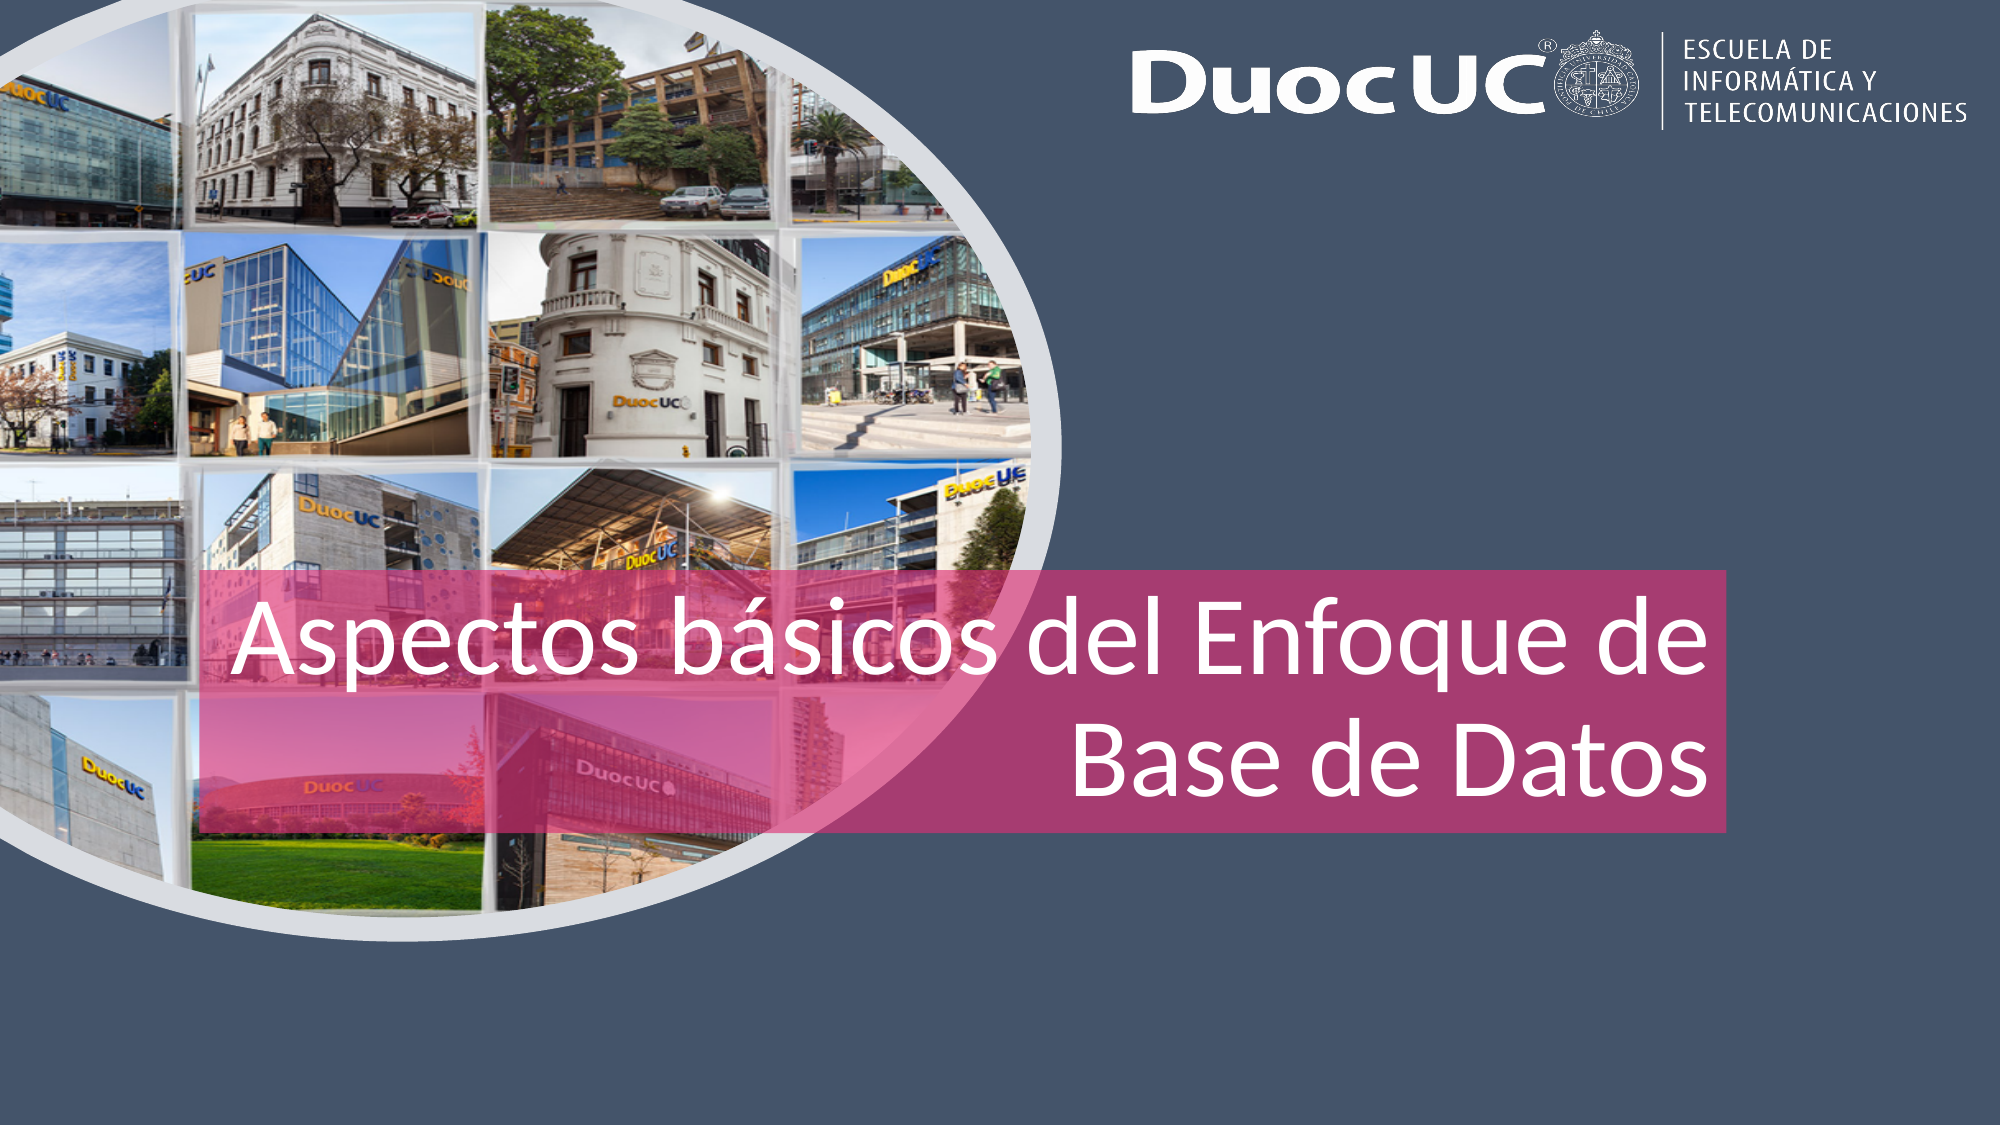

# Aspectos básicos del Enfoque de Base de Datos